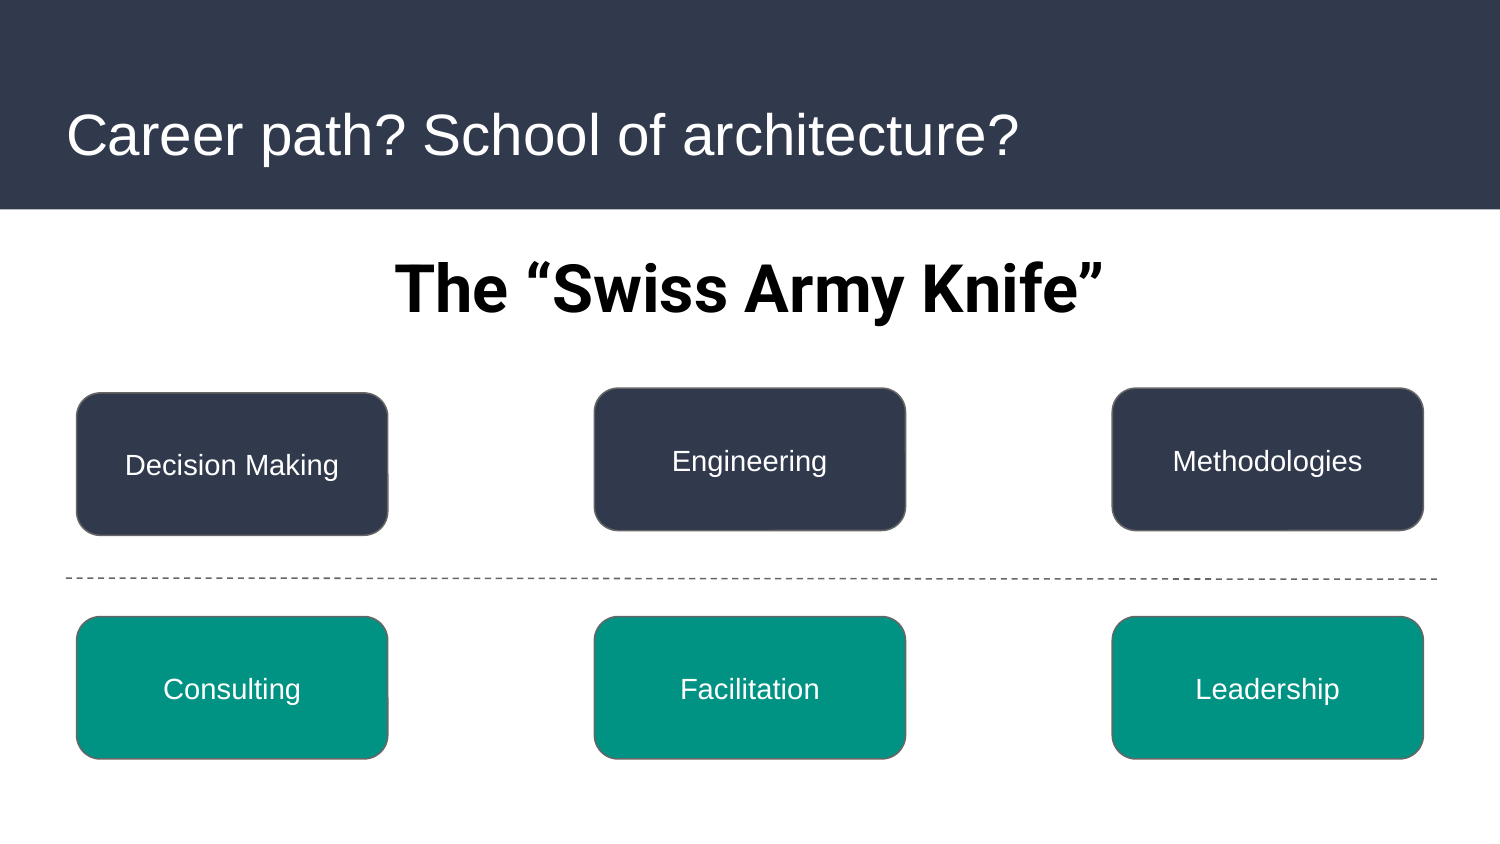

# Career path? School of architecture?
The “Swiss Army Knife”
Engineering
Methodologies
Decision Making
Consulting
Facilitation
Leadership